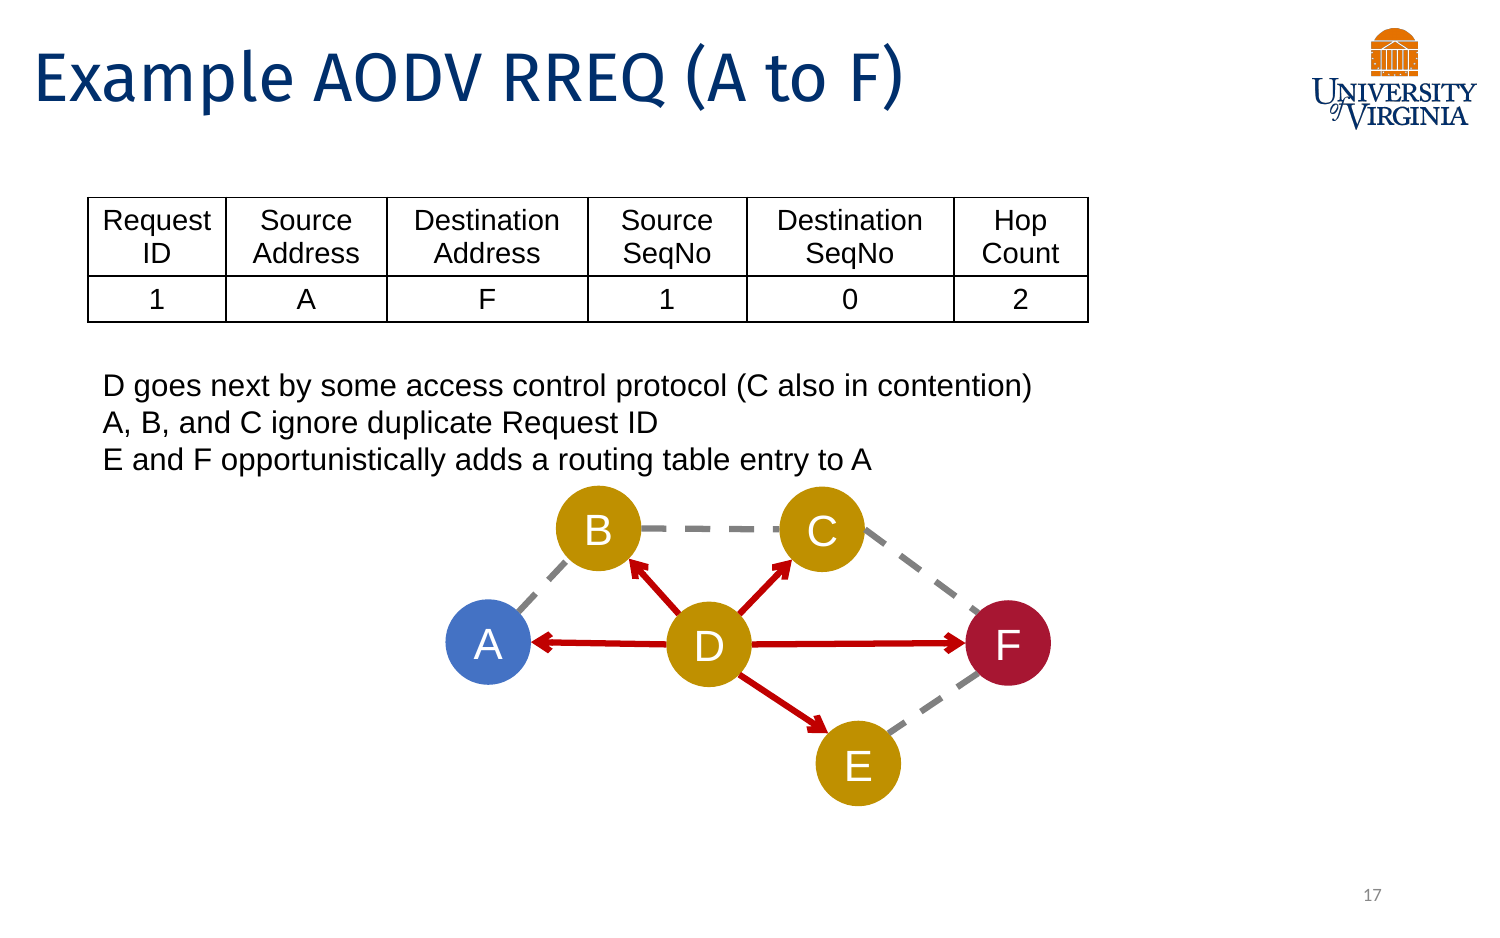

# Example AODV RREQ (A to F)
| Request ID | Source Address | Destination Address | Source SeqNo | Destination SeqNo | Hop Count |
| --- | --- | --- | --- | --- | --- |
| 1 | A | F | 1 | 0 | 2 |
D goes next by some access control protocol (C also in contention)
A, B, and C ignore duplicate Request ID
E and F opportunistically adds a routing table entry to A
B
C
A
F
D
E
17